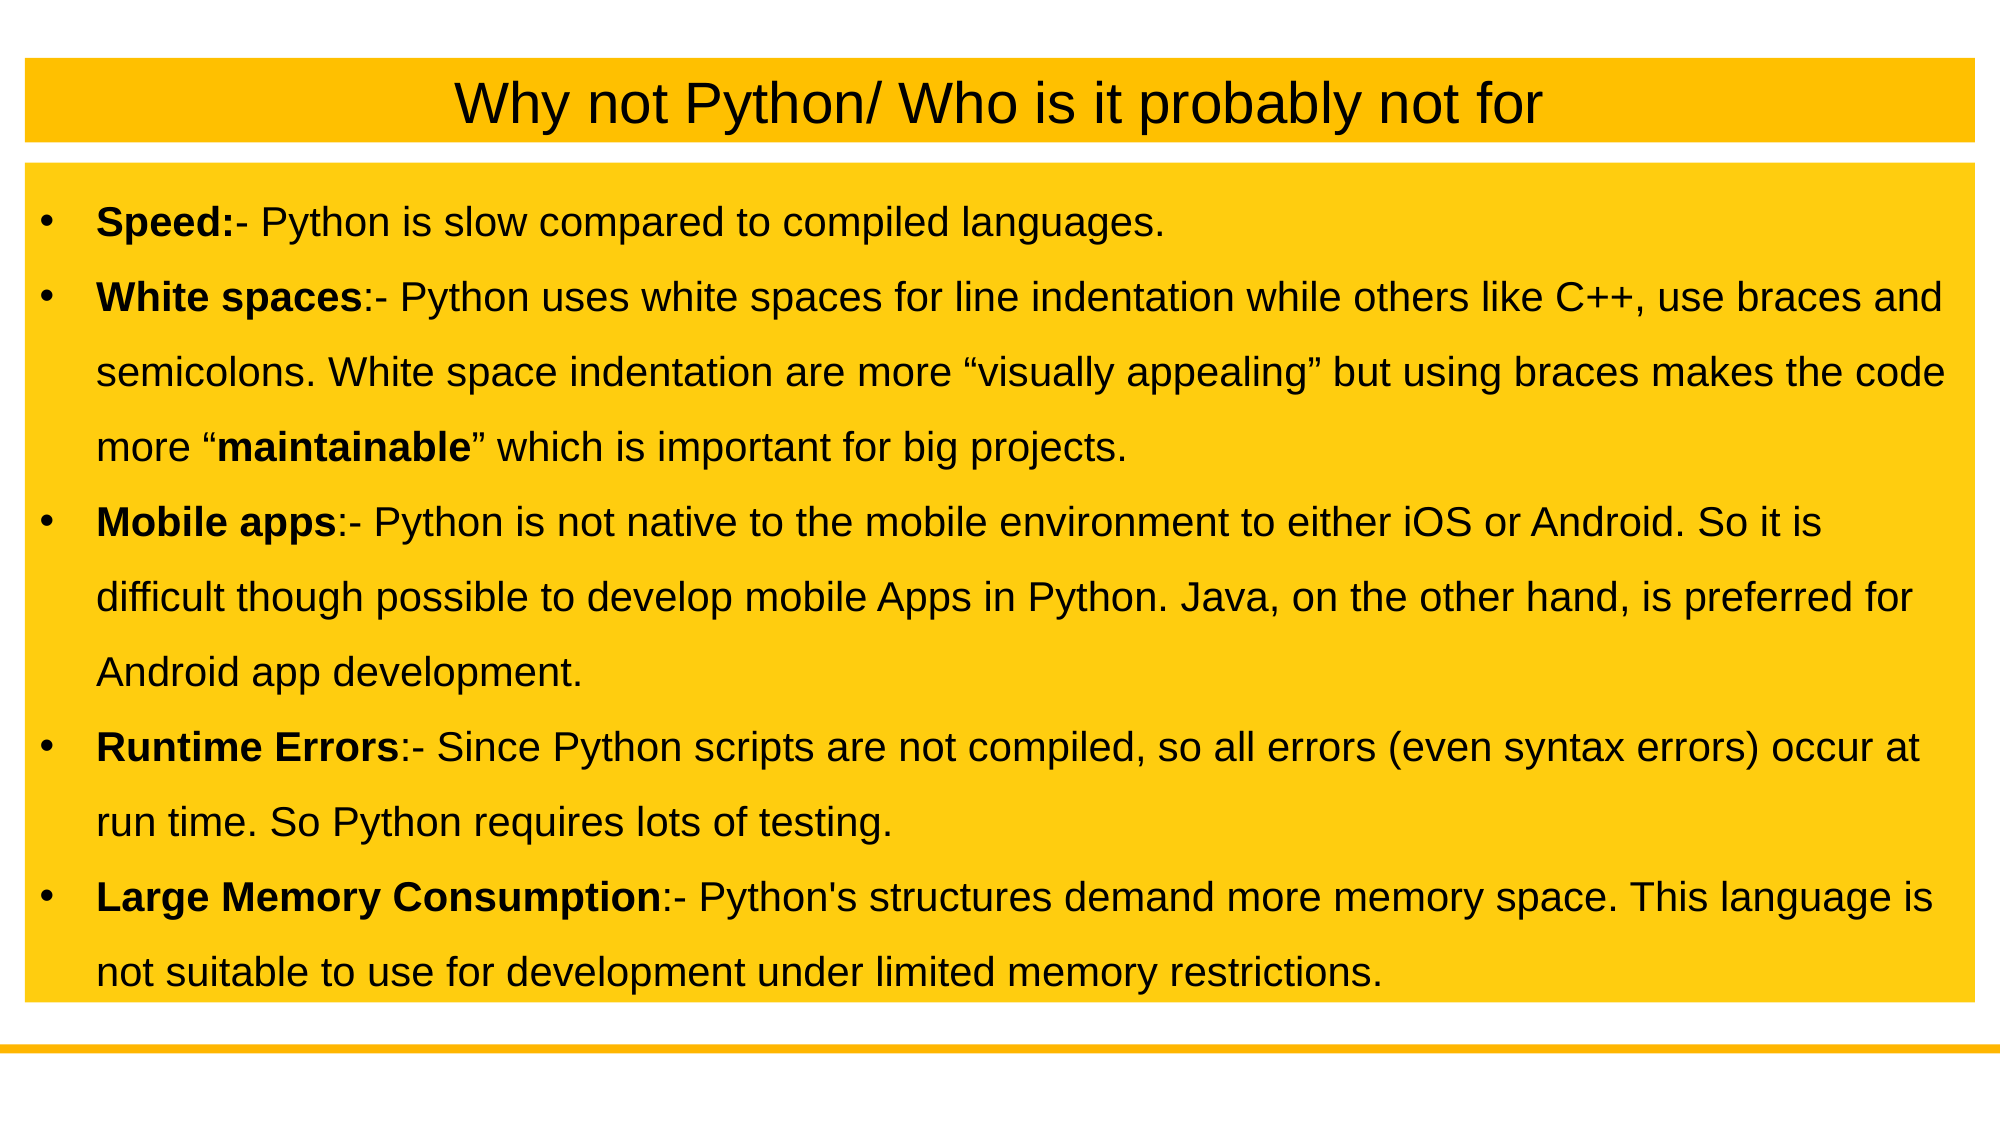

Why not Python/ Who is it probably not for
Speed:- Python is slow compared to compiled languages.
White spaces:- Python uses white spaces for line indentation while others like C++, use braces and semicolons. White space indentation are more “visually appealing” but using braces makes the code more “maintainable” which is important for big projects.
Mobile apps:- Python is not native to the mobile environment to either iOS or Android. So it is difficult though possible to develop mobile Apps in Python. Java, on the other hand, is preferred for Android app development.
Runtime Errors:- Since Python scripts are not compiled, so all errors (even syntax errors) occur at run time. So Python requires lots of testing.
Large Memory Consumption:- Python's structures demand more memory space. This language is not suitable to use for development under limited memory restrictions.